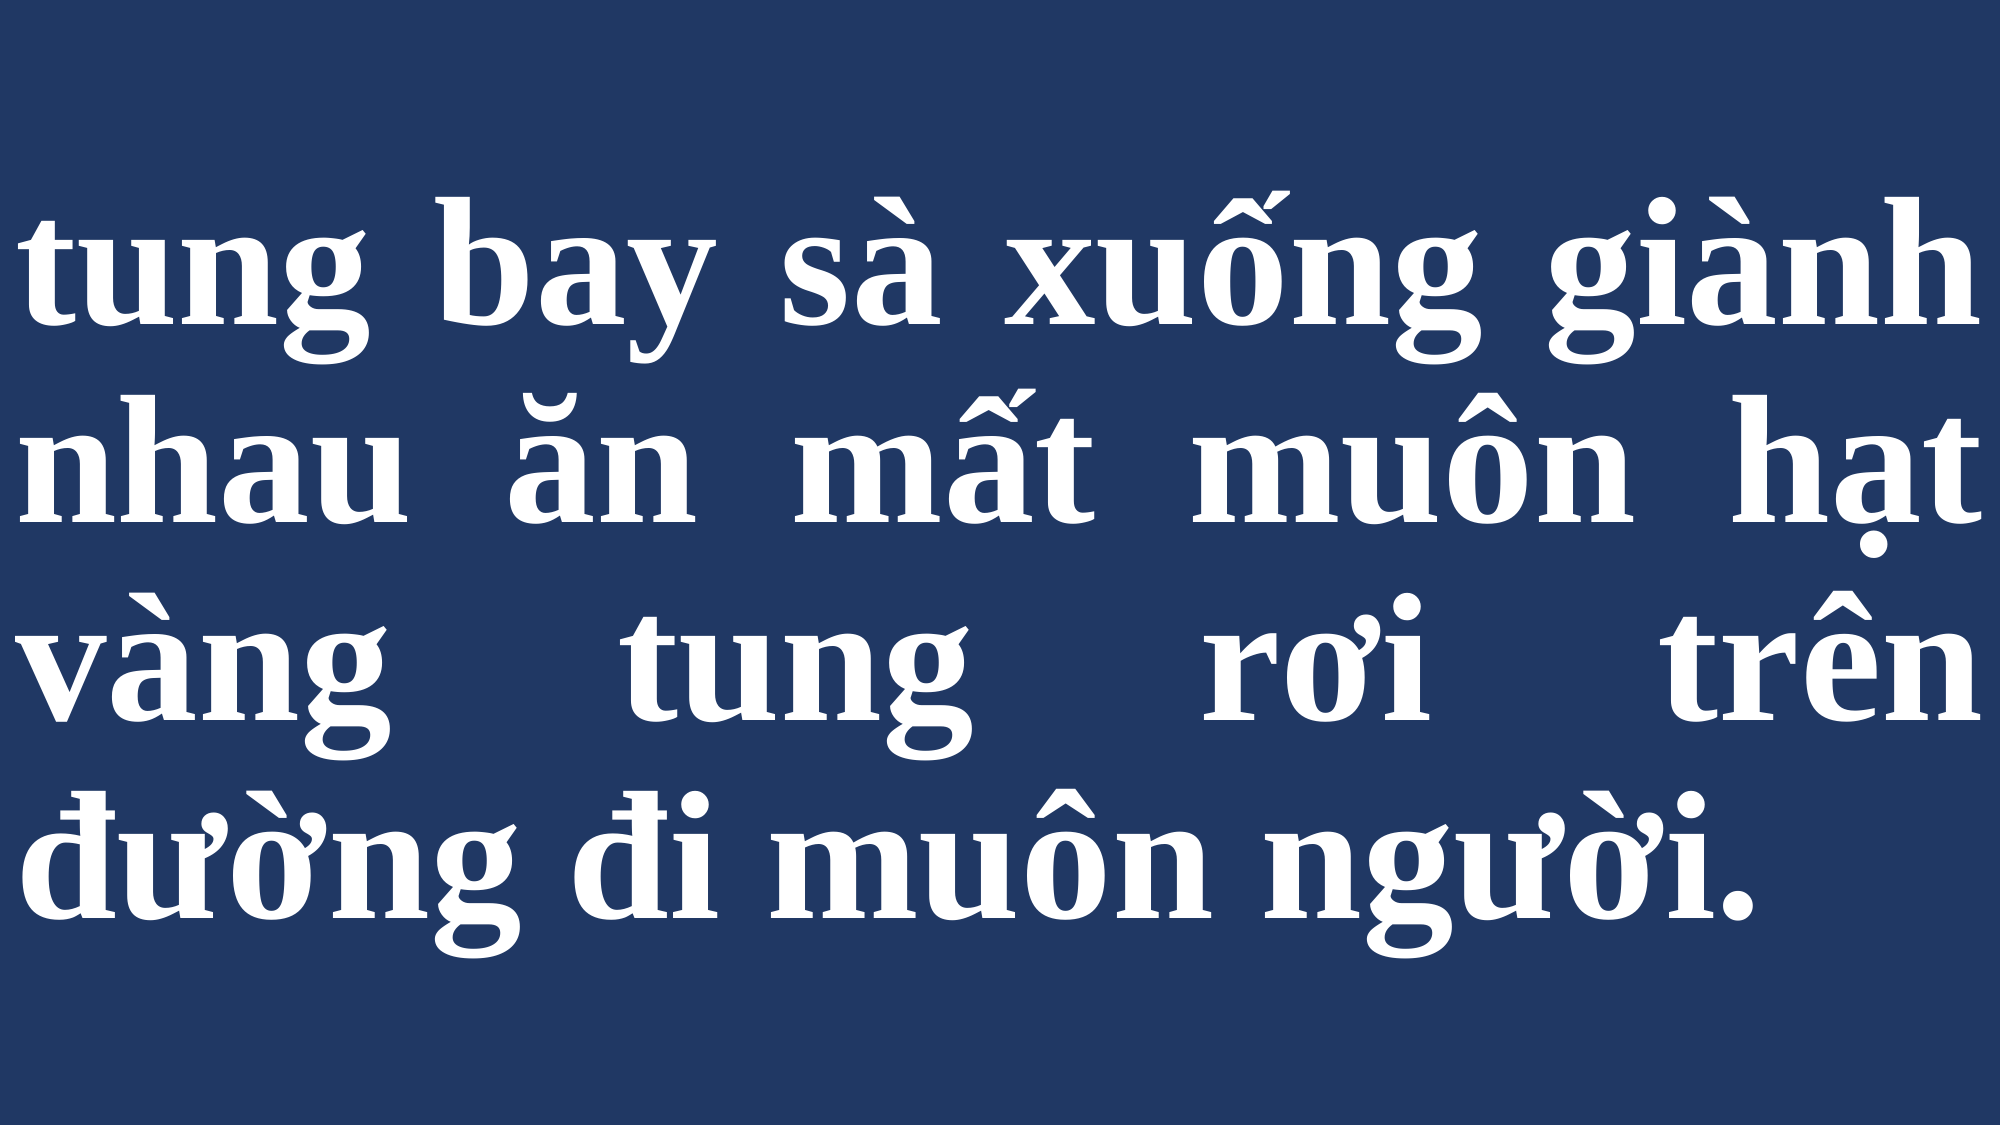

# tung bay sà xuống giành nhau ăn mất muôn hạt vàng tung rơi trên đường đi muôn người.